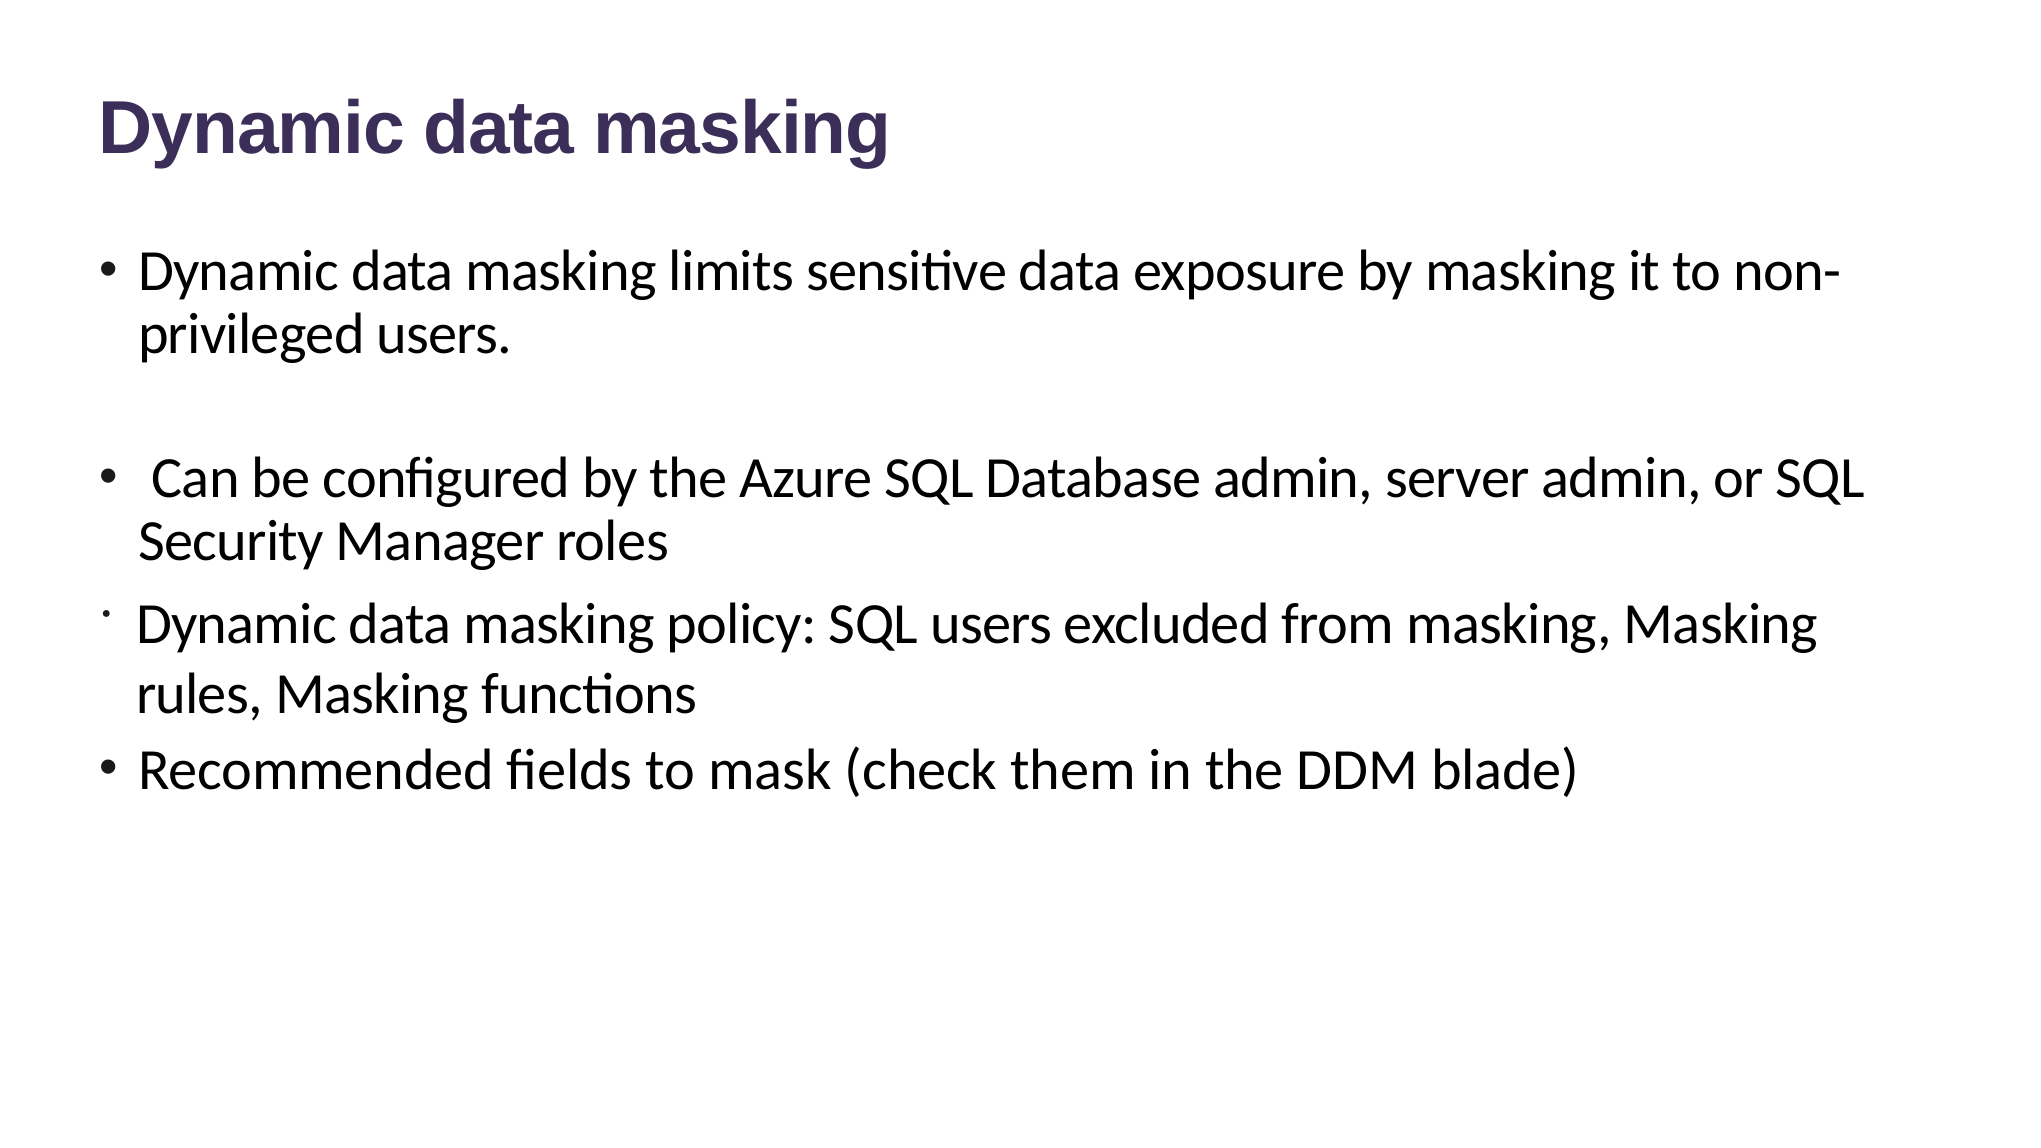

# Dynamic data masking
Dynamic data masking limits sensitive data exposure by masking it to non-privileged users.

 Can be configured by the Azure SQL Database admin, server admin, or SQL Security Manager roles
Dynamic data masking policy: SQL users excluded from masking, Masking rules, Masking functions
Recommended fields to mask (check them in the DDM blade)